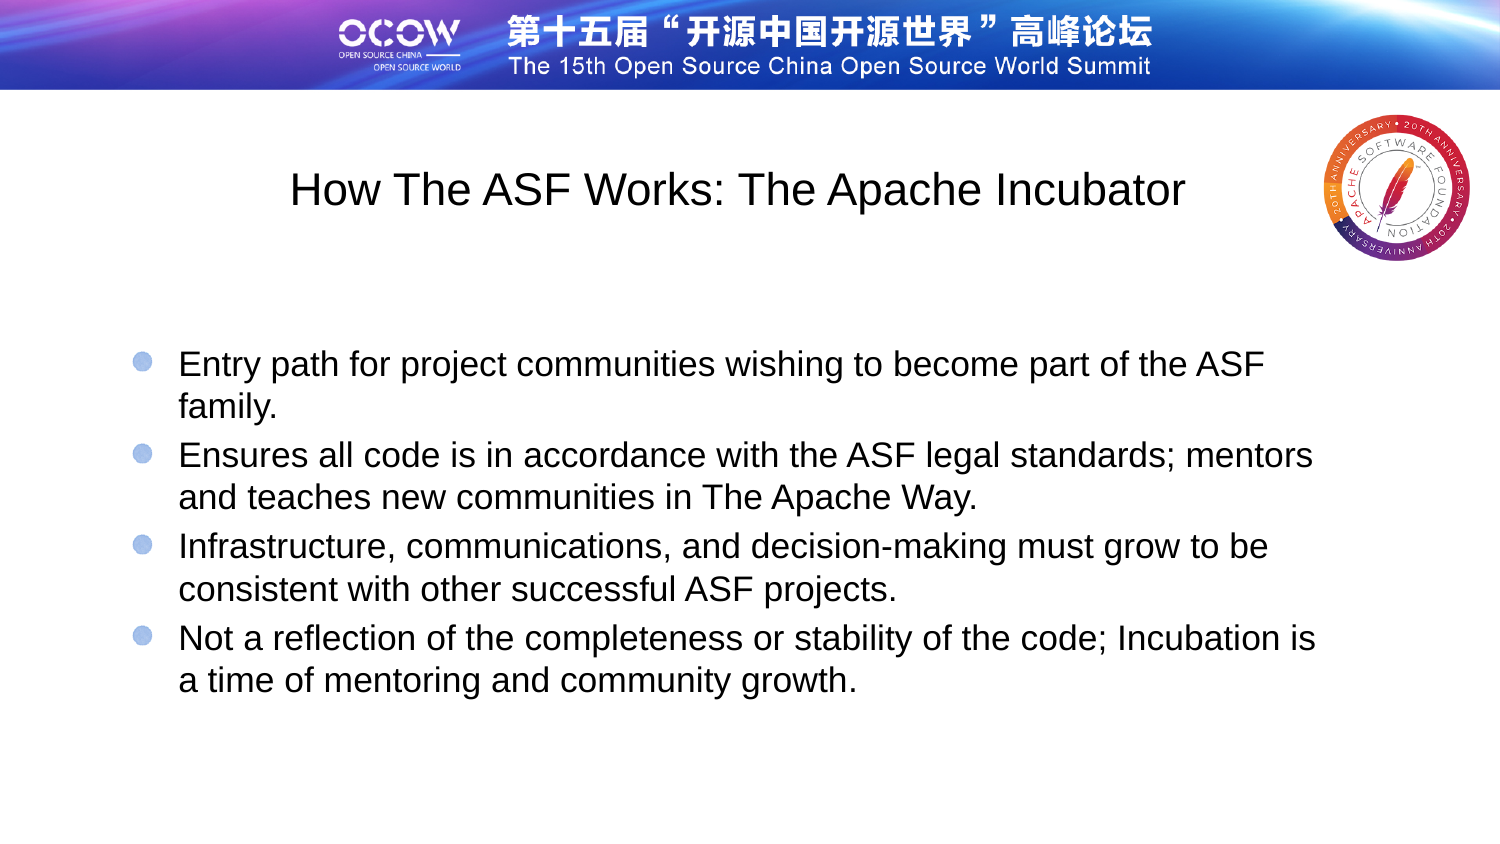

How The ASF Works: The Apache Incubator
Entry path for project communities wishing to become part of the ASF family.
Ensures all code is in accordance with the ASF legal standards; mentors and teaches new communities in The Apache Way.
Infrastructure, communications, and decision-making must grow to be consistent with other successful ASF projects.
Not a reflection of the completeness or stability of the code; Incubation is a time of mentoring and community growth.